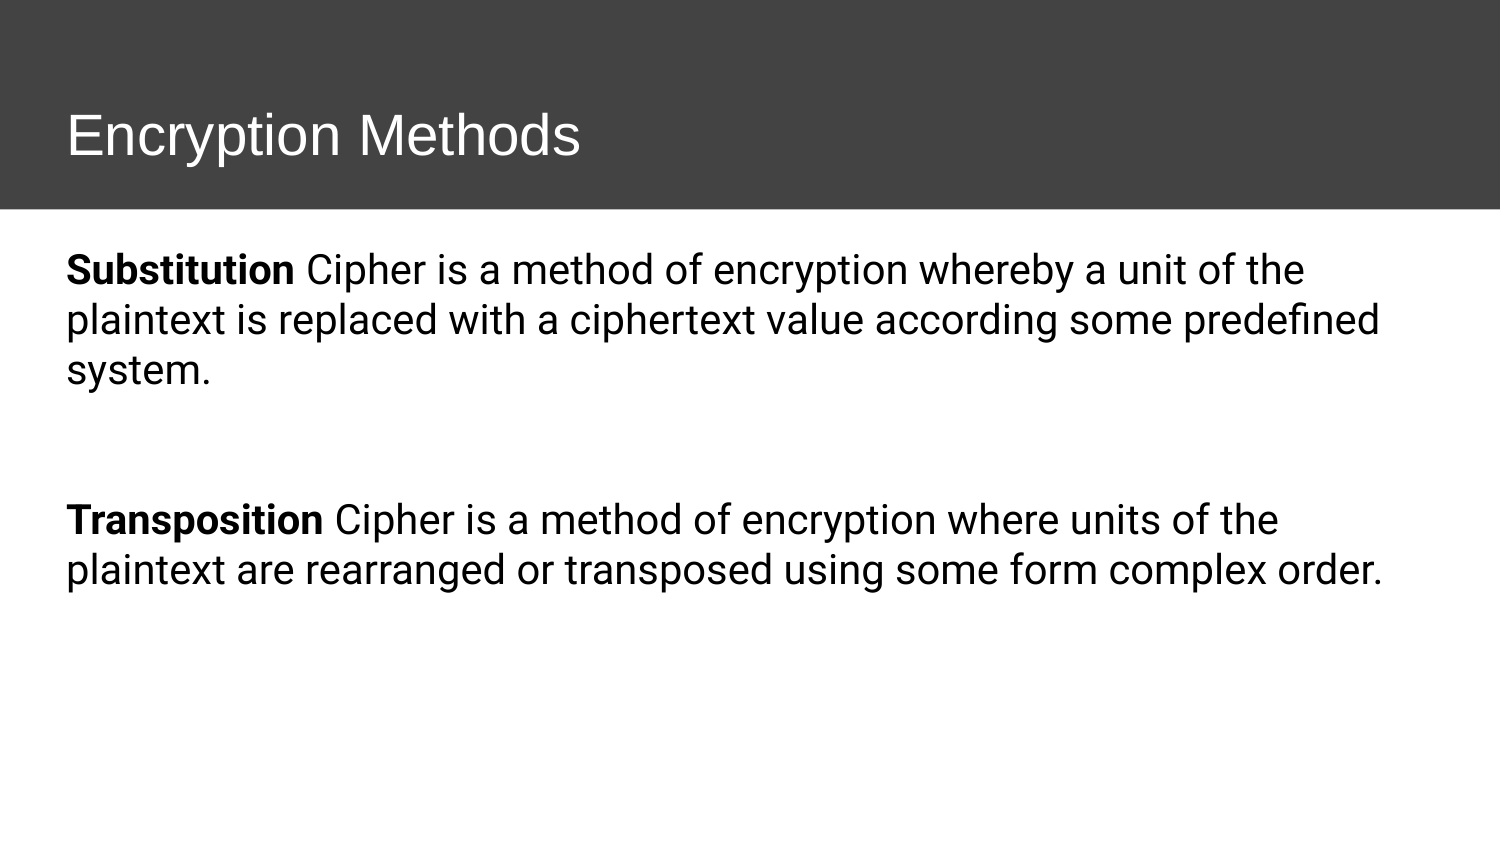

# Encryption Methods
Substitution Cipher is a method of encryption whereby a unit of the plaintext is replaced with a ciphertext value according some predefined system.

Transposition Cipher is a method of encryption where units of the plaintext are rearranged or transposed using some form complex order.